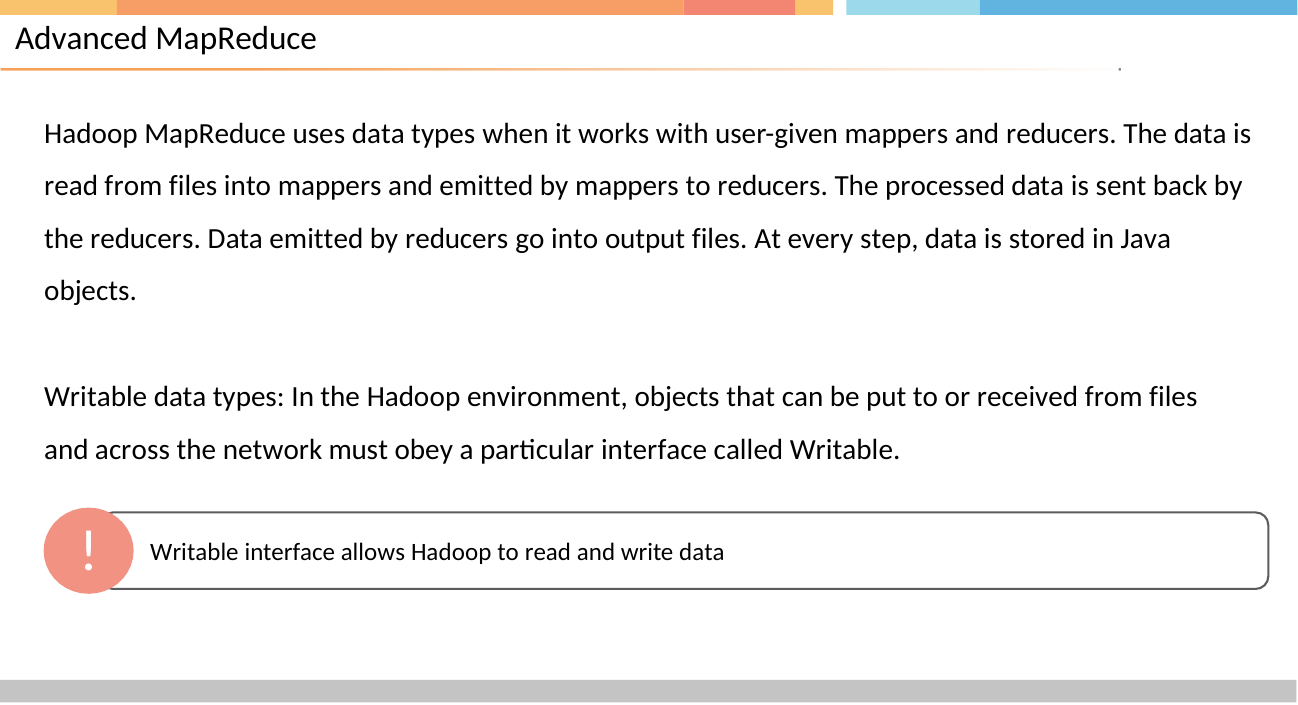

# Advanced MapReduce

Hadoop MapReduce uses data types when it works with user-given mappers and reducers. The data is read from files into mappers and emitted by mappers to reducers. The processed data is sent back by the reducers. Data emitted by reducers go into output files. At every step, data is stored in Java objects.

Writable data types: In the Hadoop environment, objects that can be put to or received from files and across the network must obey a particular interface called Writable.

!

Writable interface allows Hadoop to read and write data